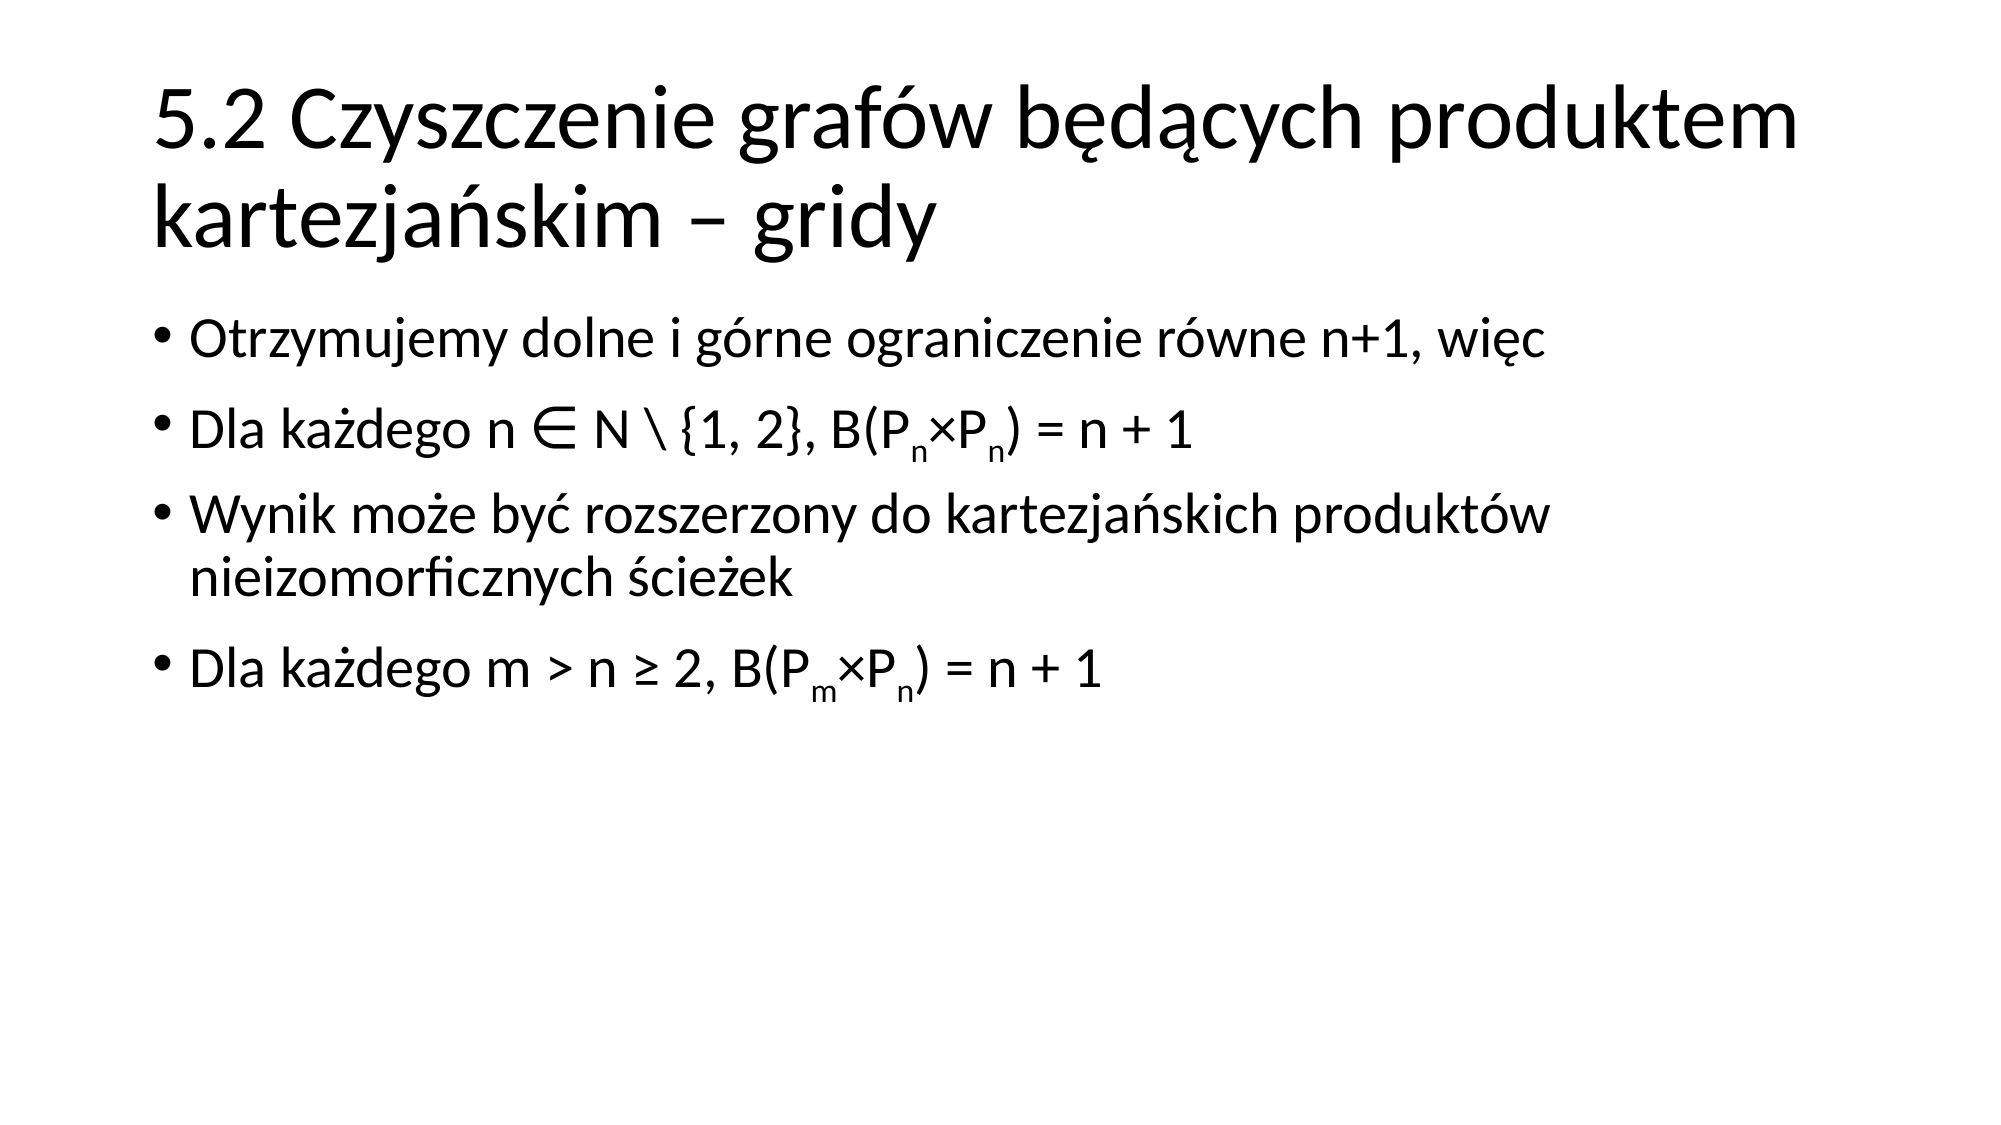

# 5.2 Czyszczenie grafów będących produktem kartezjańskim – gridy
Otrzymujemy dolne i górne ograniczenie równe n+1, więc
Dla każdego n ∈ N \ {1, 2}, B(Pn×Pn) = n + 1
Wynik może być rozszerzony do kartezjańskich produktów nieizomorficznych ścieżek
Dla każdego m > n ≥ 2, B(Pm×Pn) = n + 1